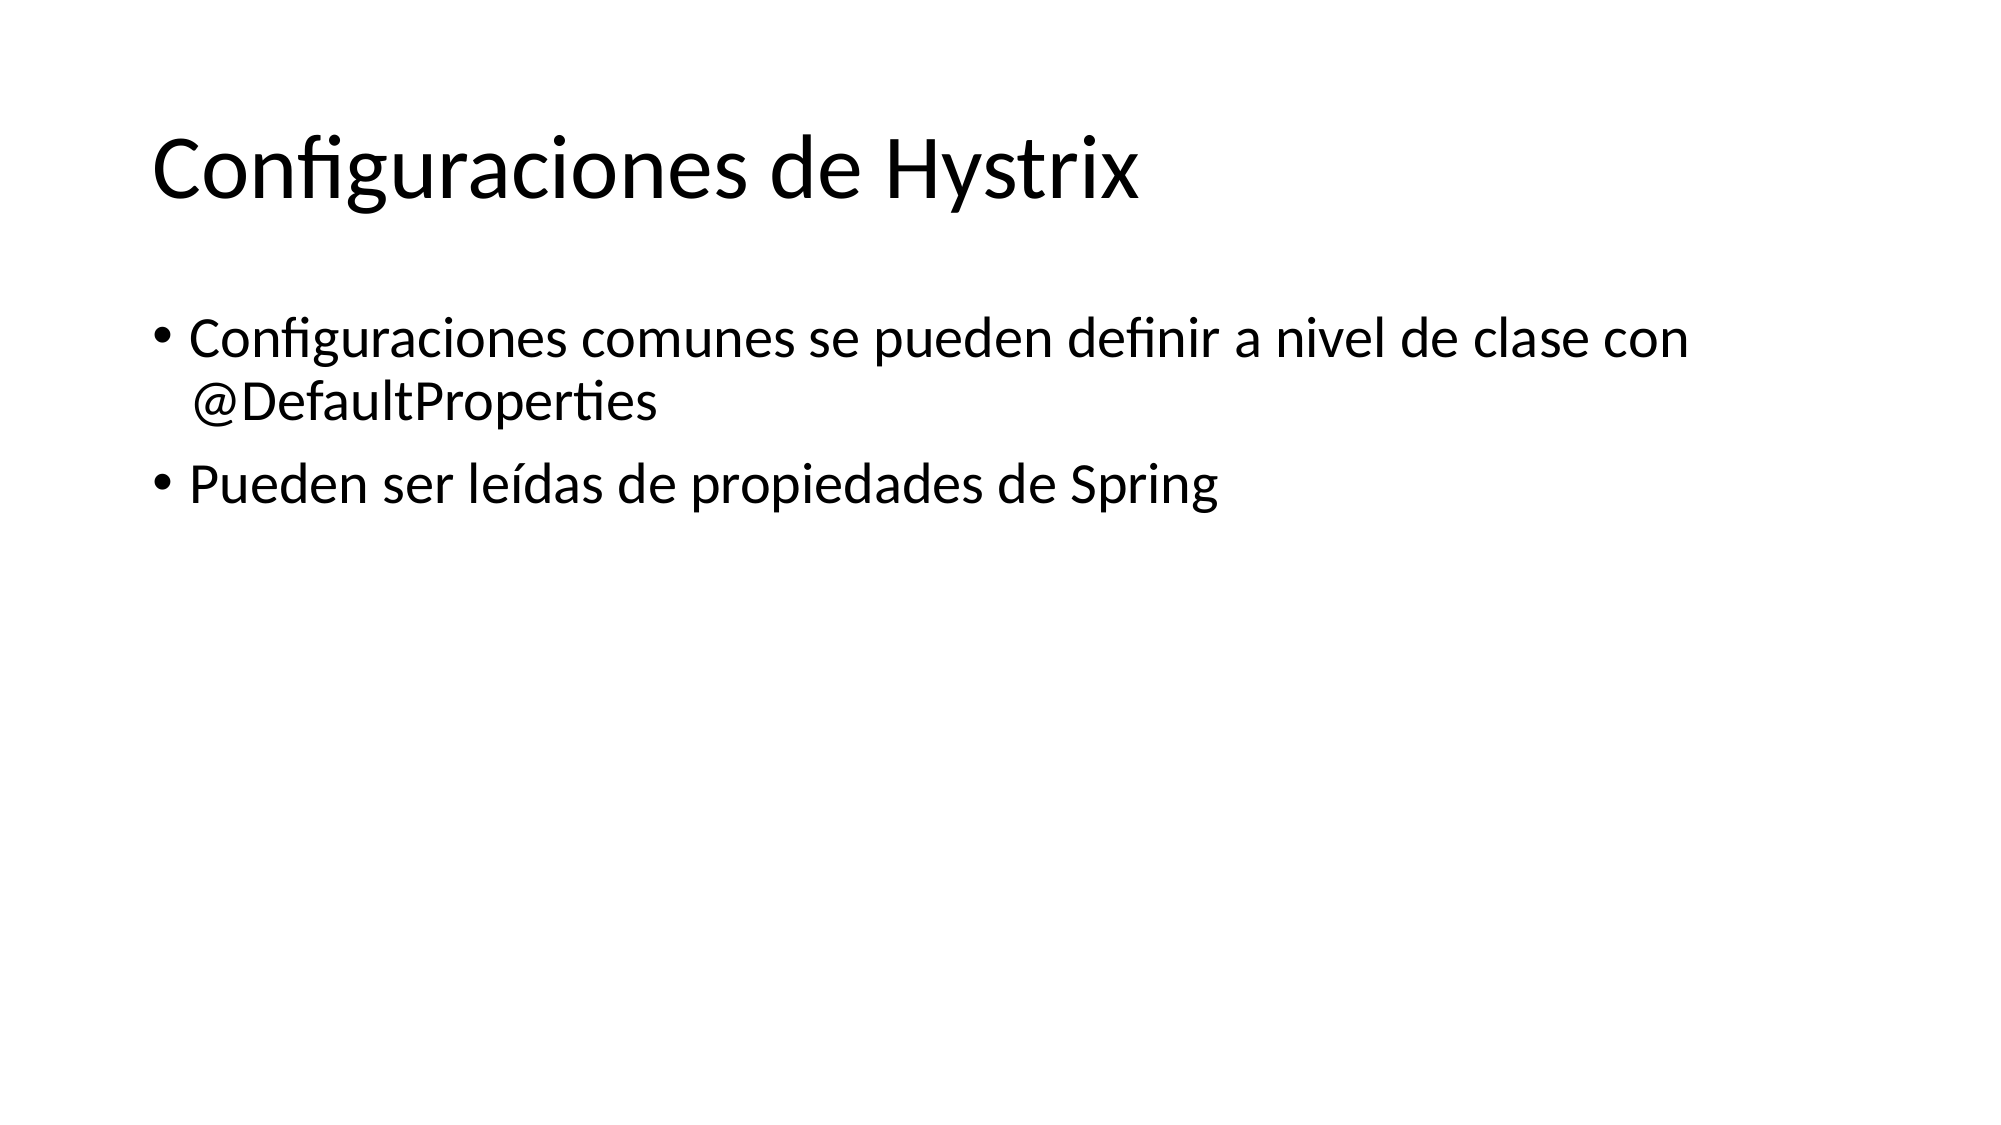

# Configuraciones de Hystrix
Configuraciones comunes se pueden definir a nivel de clase con @DefaultProperties
Pueden ser leídas de propiedades de Spring